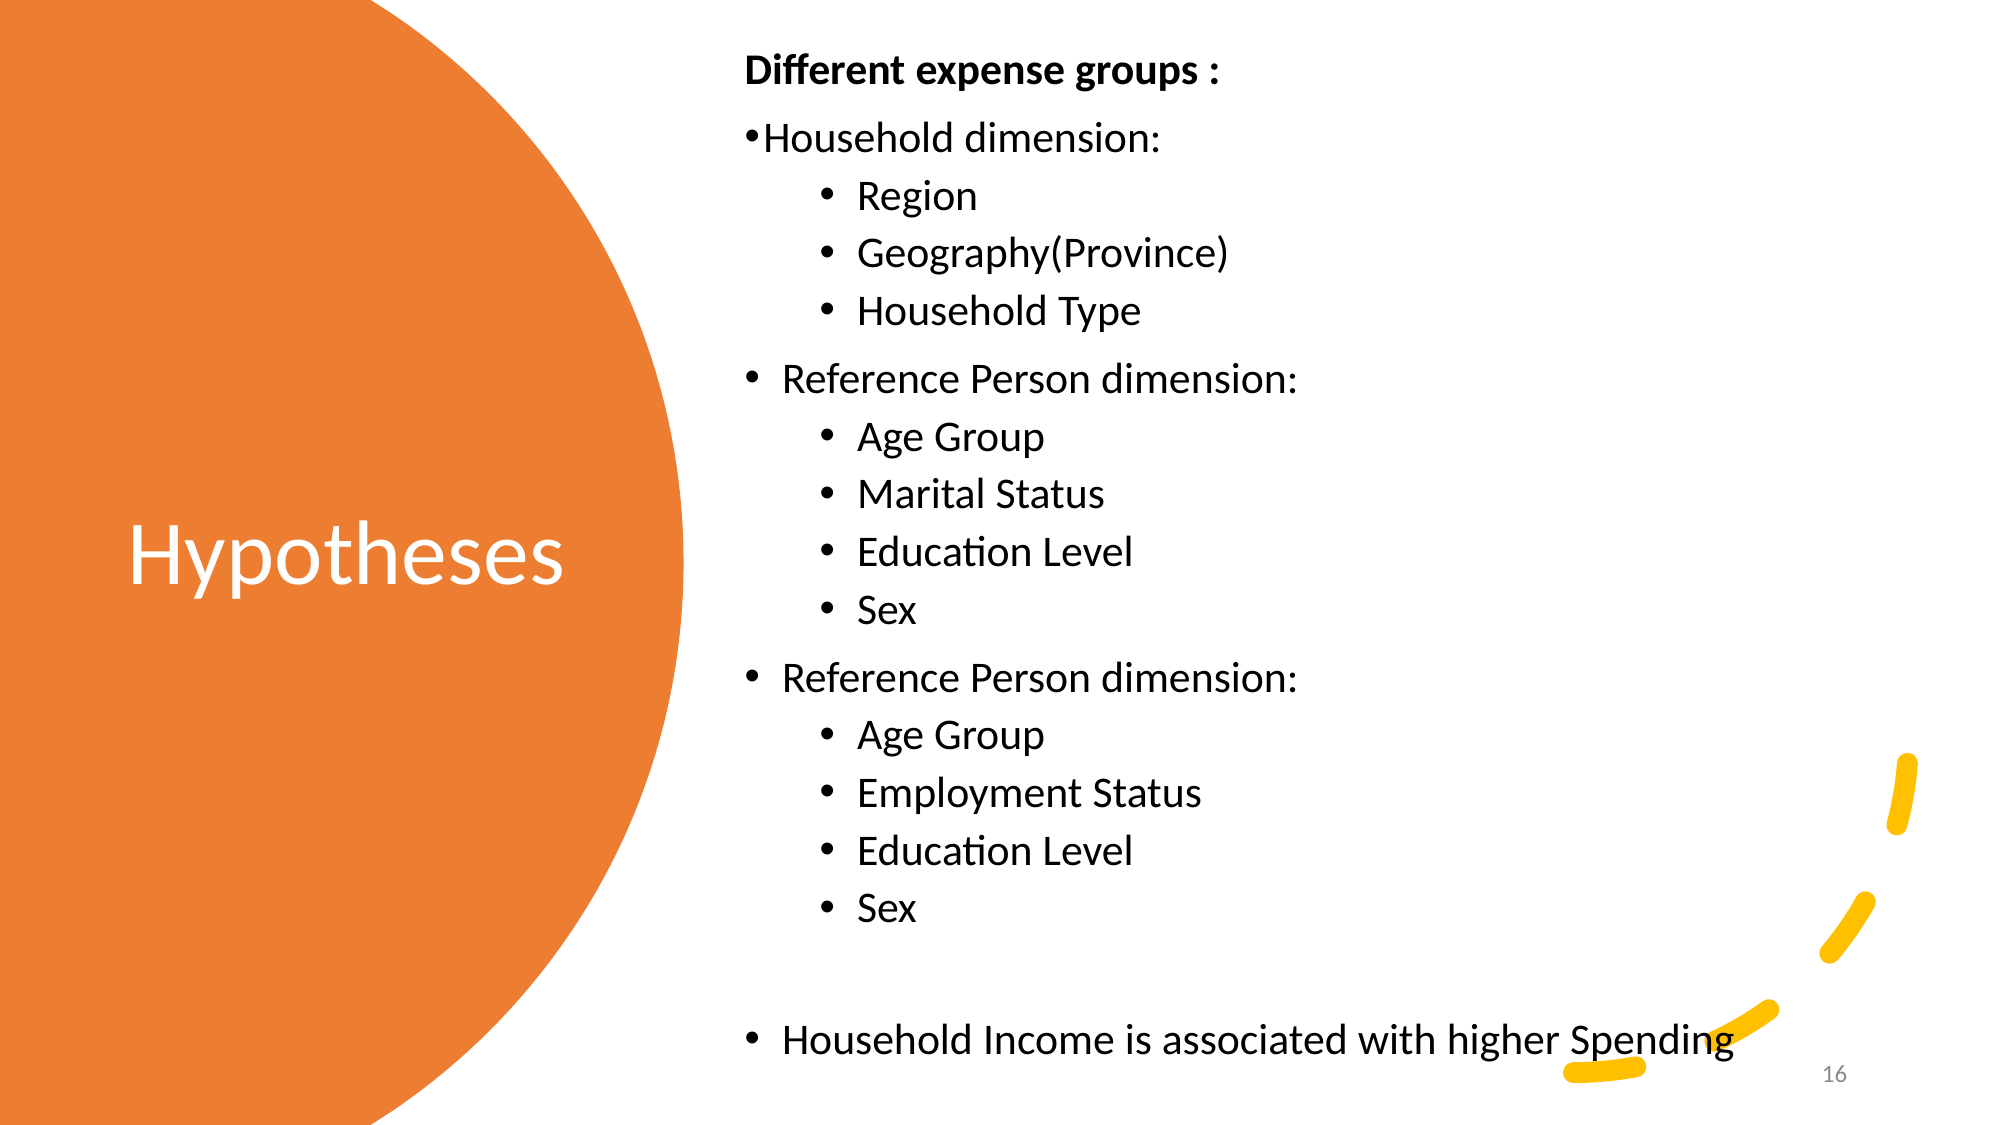

Different expense groups :
Household dimension:
Region
Geography(Province)
Household Type
Reference Person dimension:
Age Group
Marital Status
Education Level
Sex
Reference Person dimension:
Age Group
Employment Status
Education Level
Sex

Household Income is associated with higher Spending
# Hypotheses

16